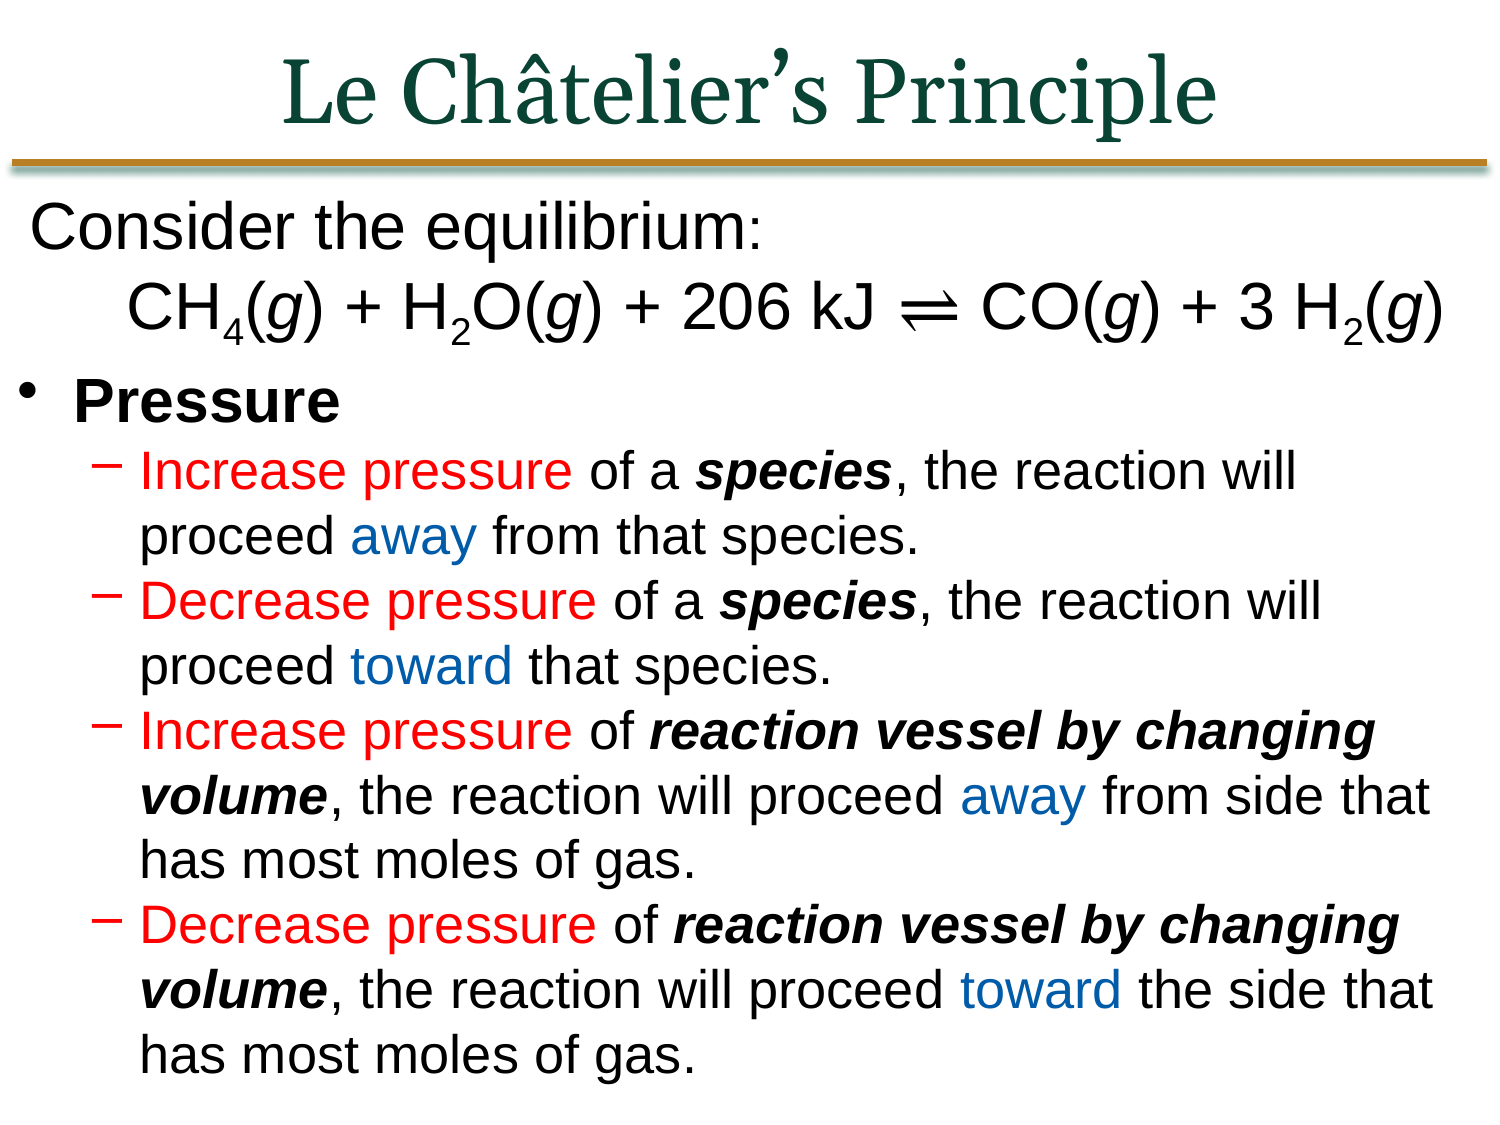

Le Châtelier’s Principle
# Consider the equilibrium: CH4(g) + H2O(g) + 206 kJ ⇌ CO(g) + 3 H2(g)

Pressure
Increase pressure of a species, the reaction will proceed away from that species.
Decrease pressure of a species, the reaction will proceed toward that species.
Increase pressure of reaction vessel by changing volume, the reaction will proceed away from side that has most moles of gas.
Decrease pressure of reaction vessel by changing volume, the reaction will proceed toward the side that has most moles of gas.